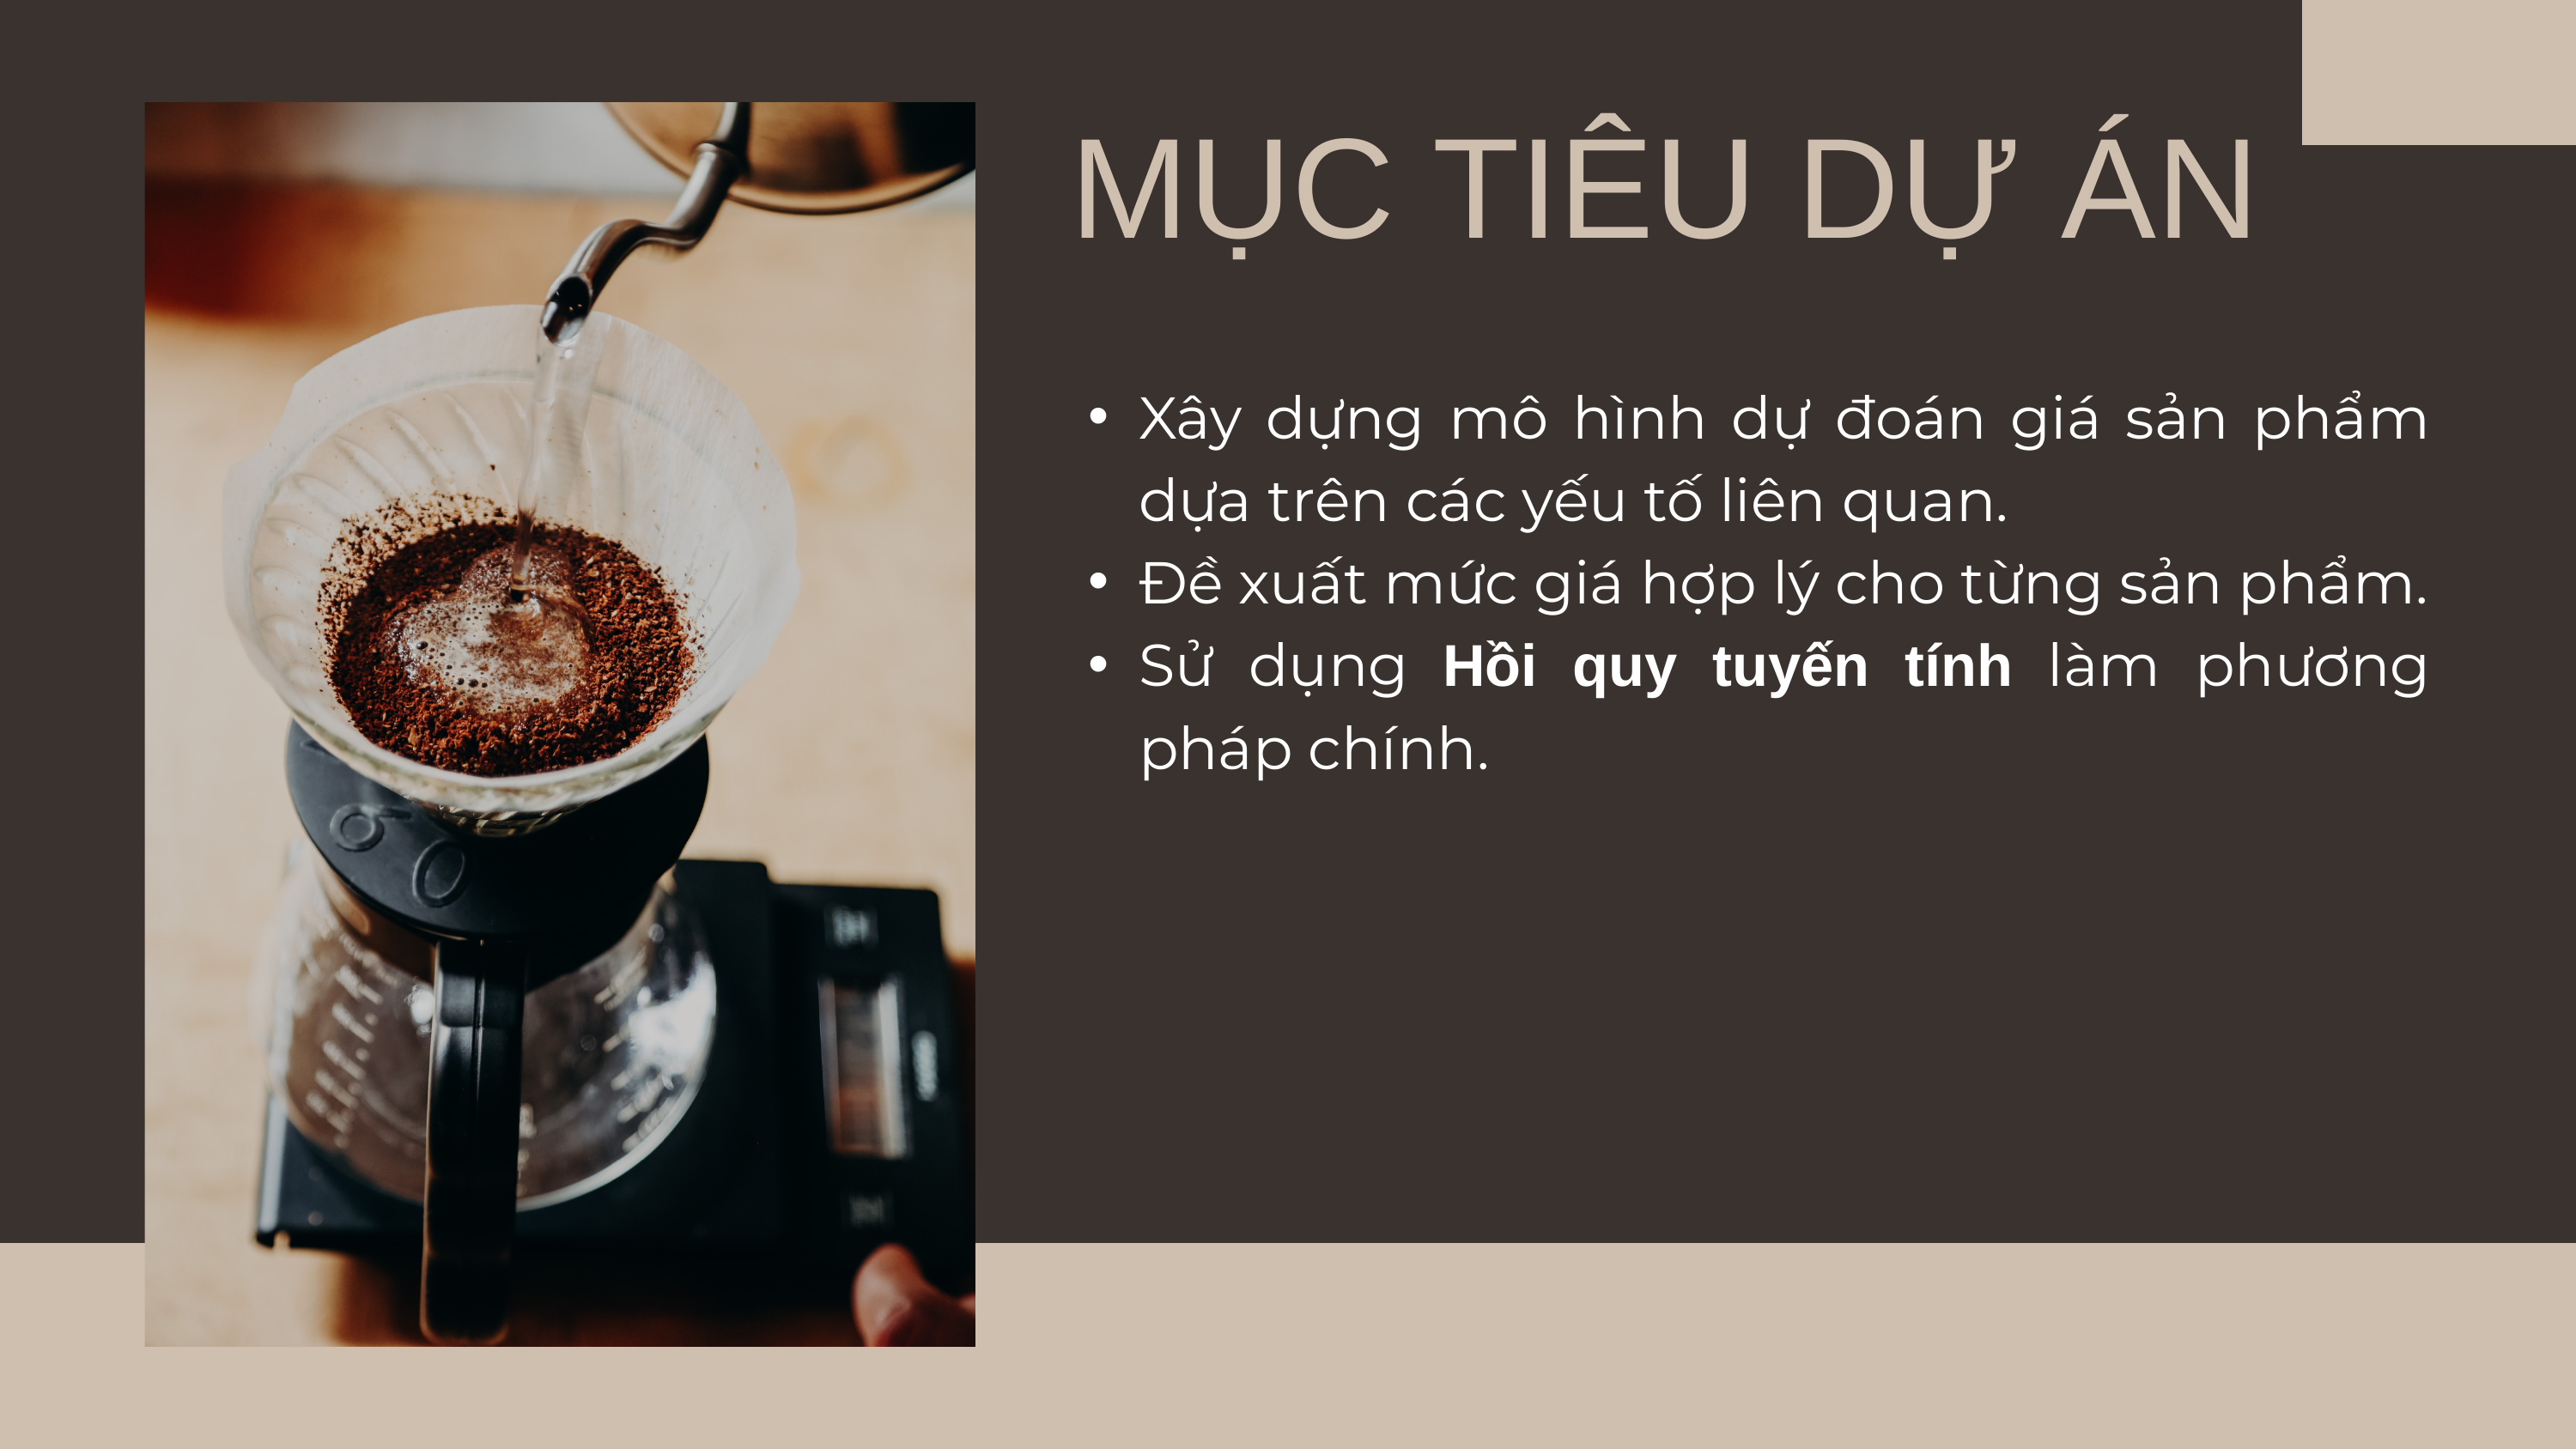

MỤC TIÊU DỰ ÁN
Xây dựng mô hình dự đoán giá sản phẩm dựa trên các yếu tố liên quan.
Đề xuất mức giá hợp lý cho từng sản phẩm.
Sử dụng Hồi quy tuyến tính làm phương pháp chính.